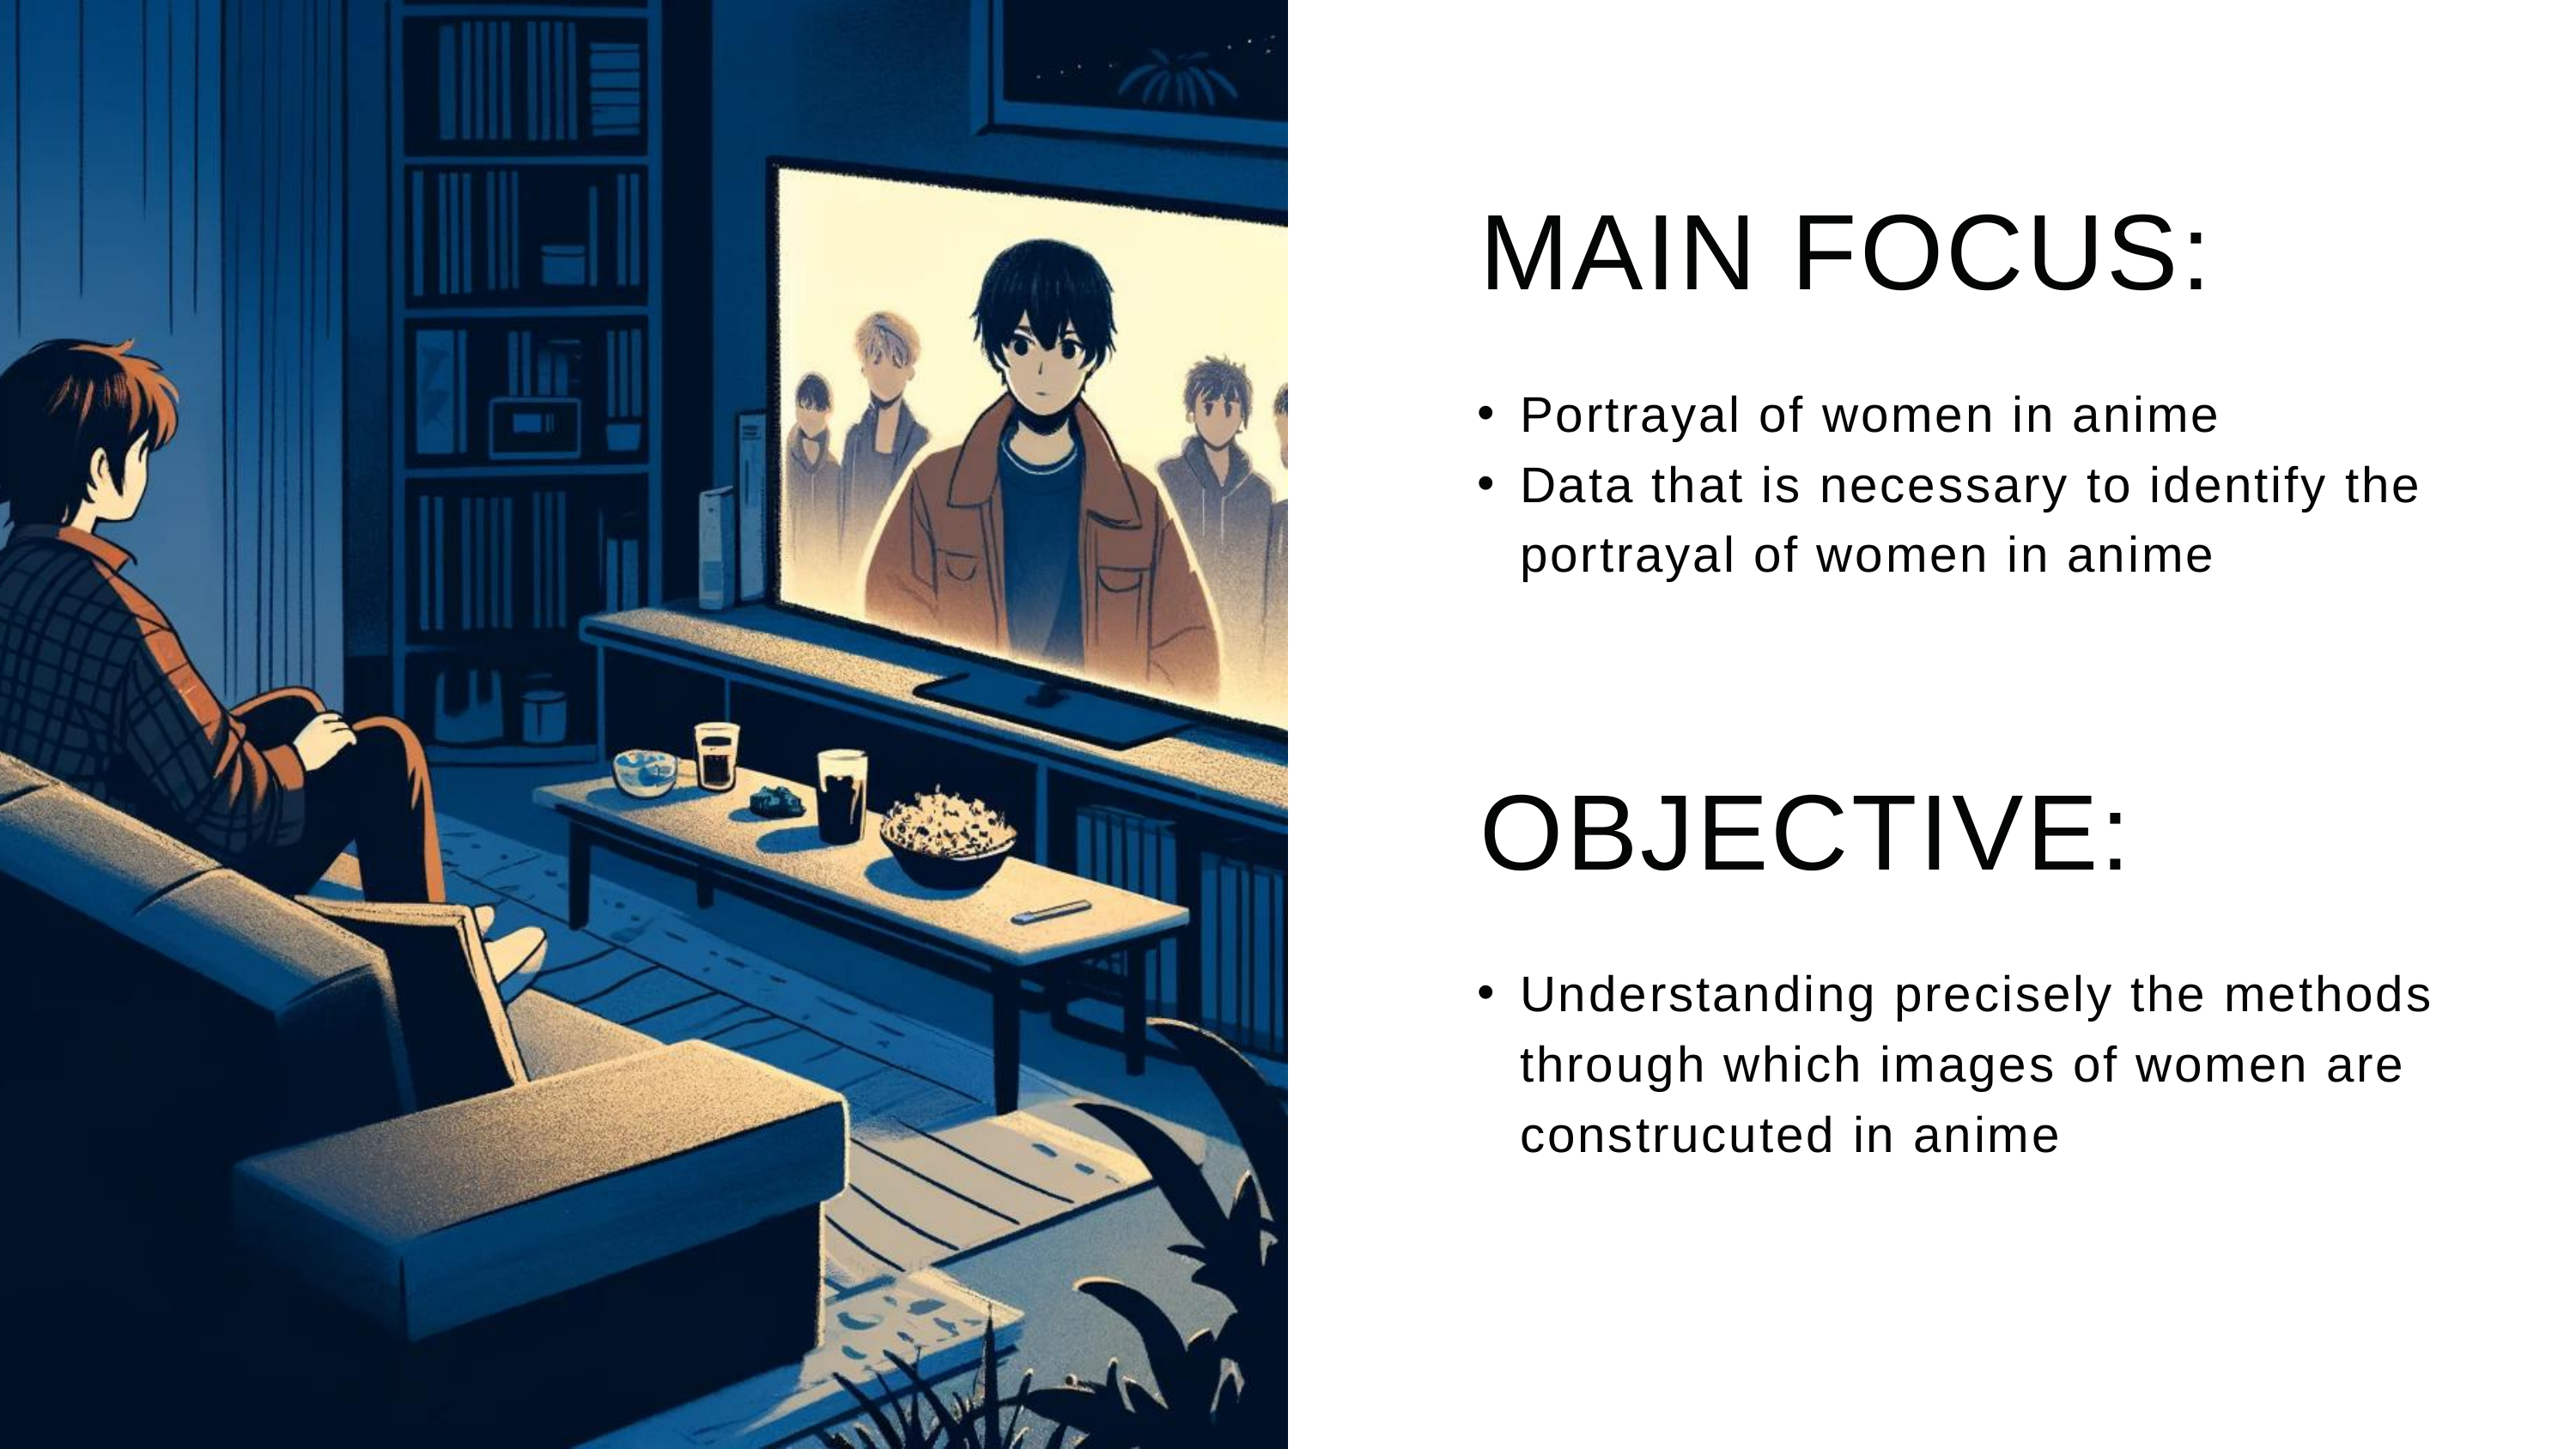

MAIN FOCUS:
Portrayal of women in anime
Data that is necessary to identify the portrayal of women in anime
OBJECTIVE:
Understanding precisely the methods through which images of women are construcuted in anime